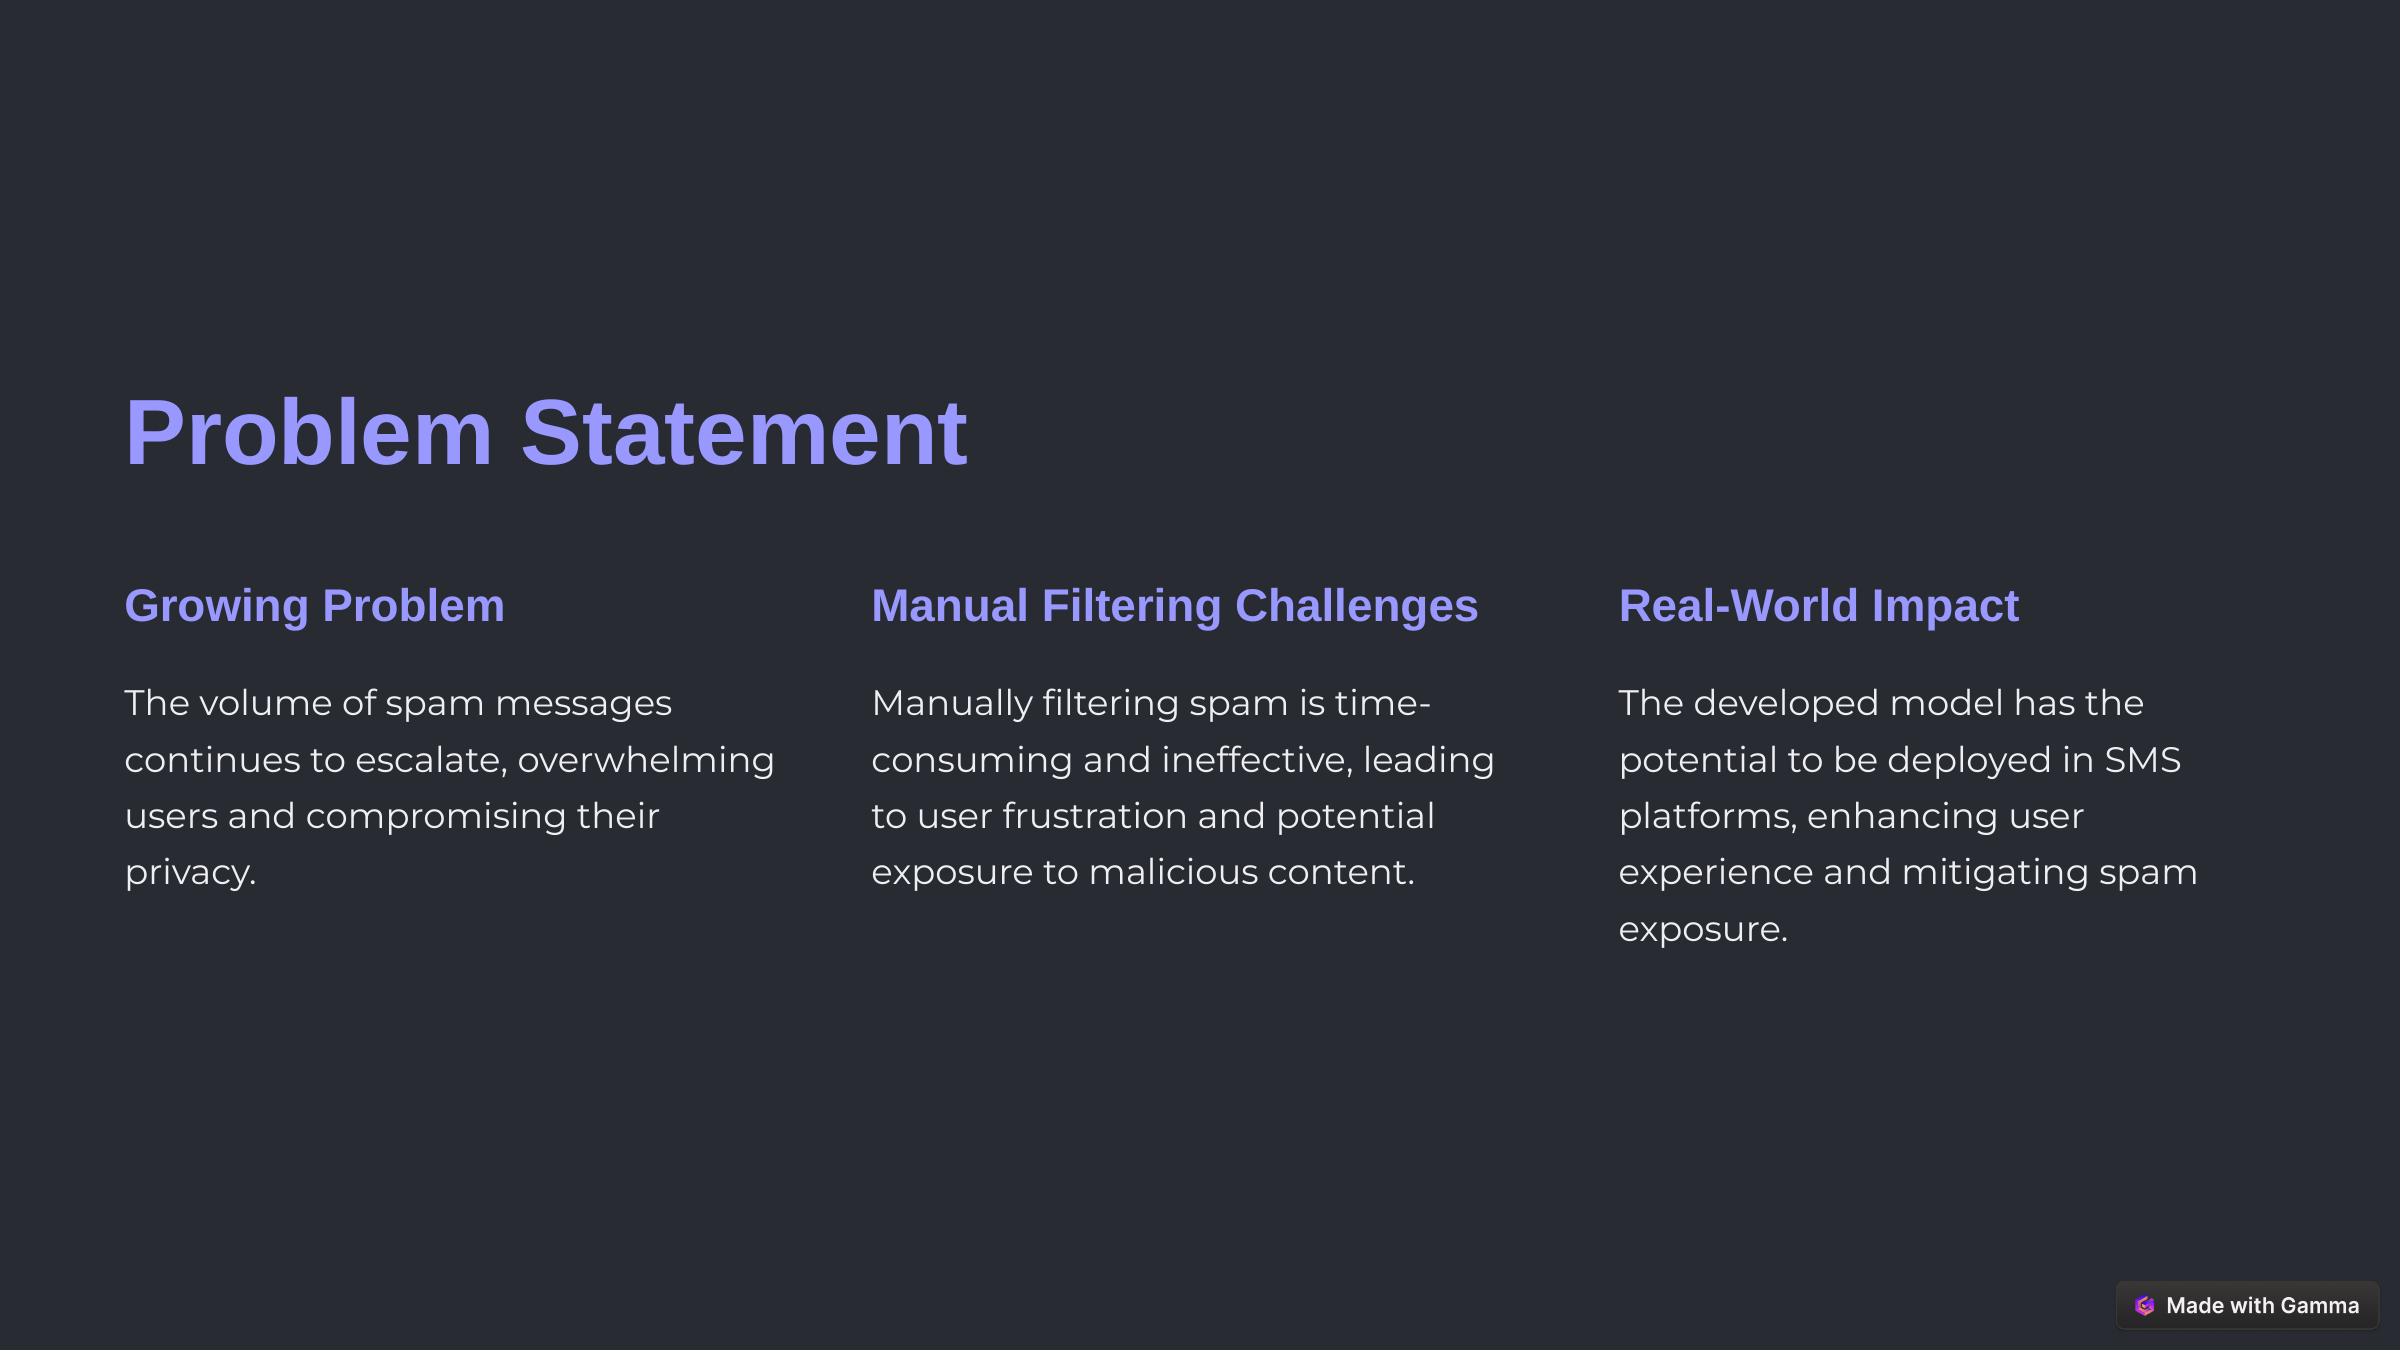

Problem Statement
Growing Problem
Manual Filtering Challenges
Real-World Impact
The volume of spam messages continues to escalate, overwhelming users and compromising their privacy.
Manually filtering spam is time-consuming and ineffective, leading to user frustration and potential exposure to malicious content.
The developed model has the potential to be deployed in SMS platforms, enhancing user experience and mitigating spam exposure.